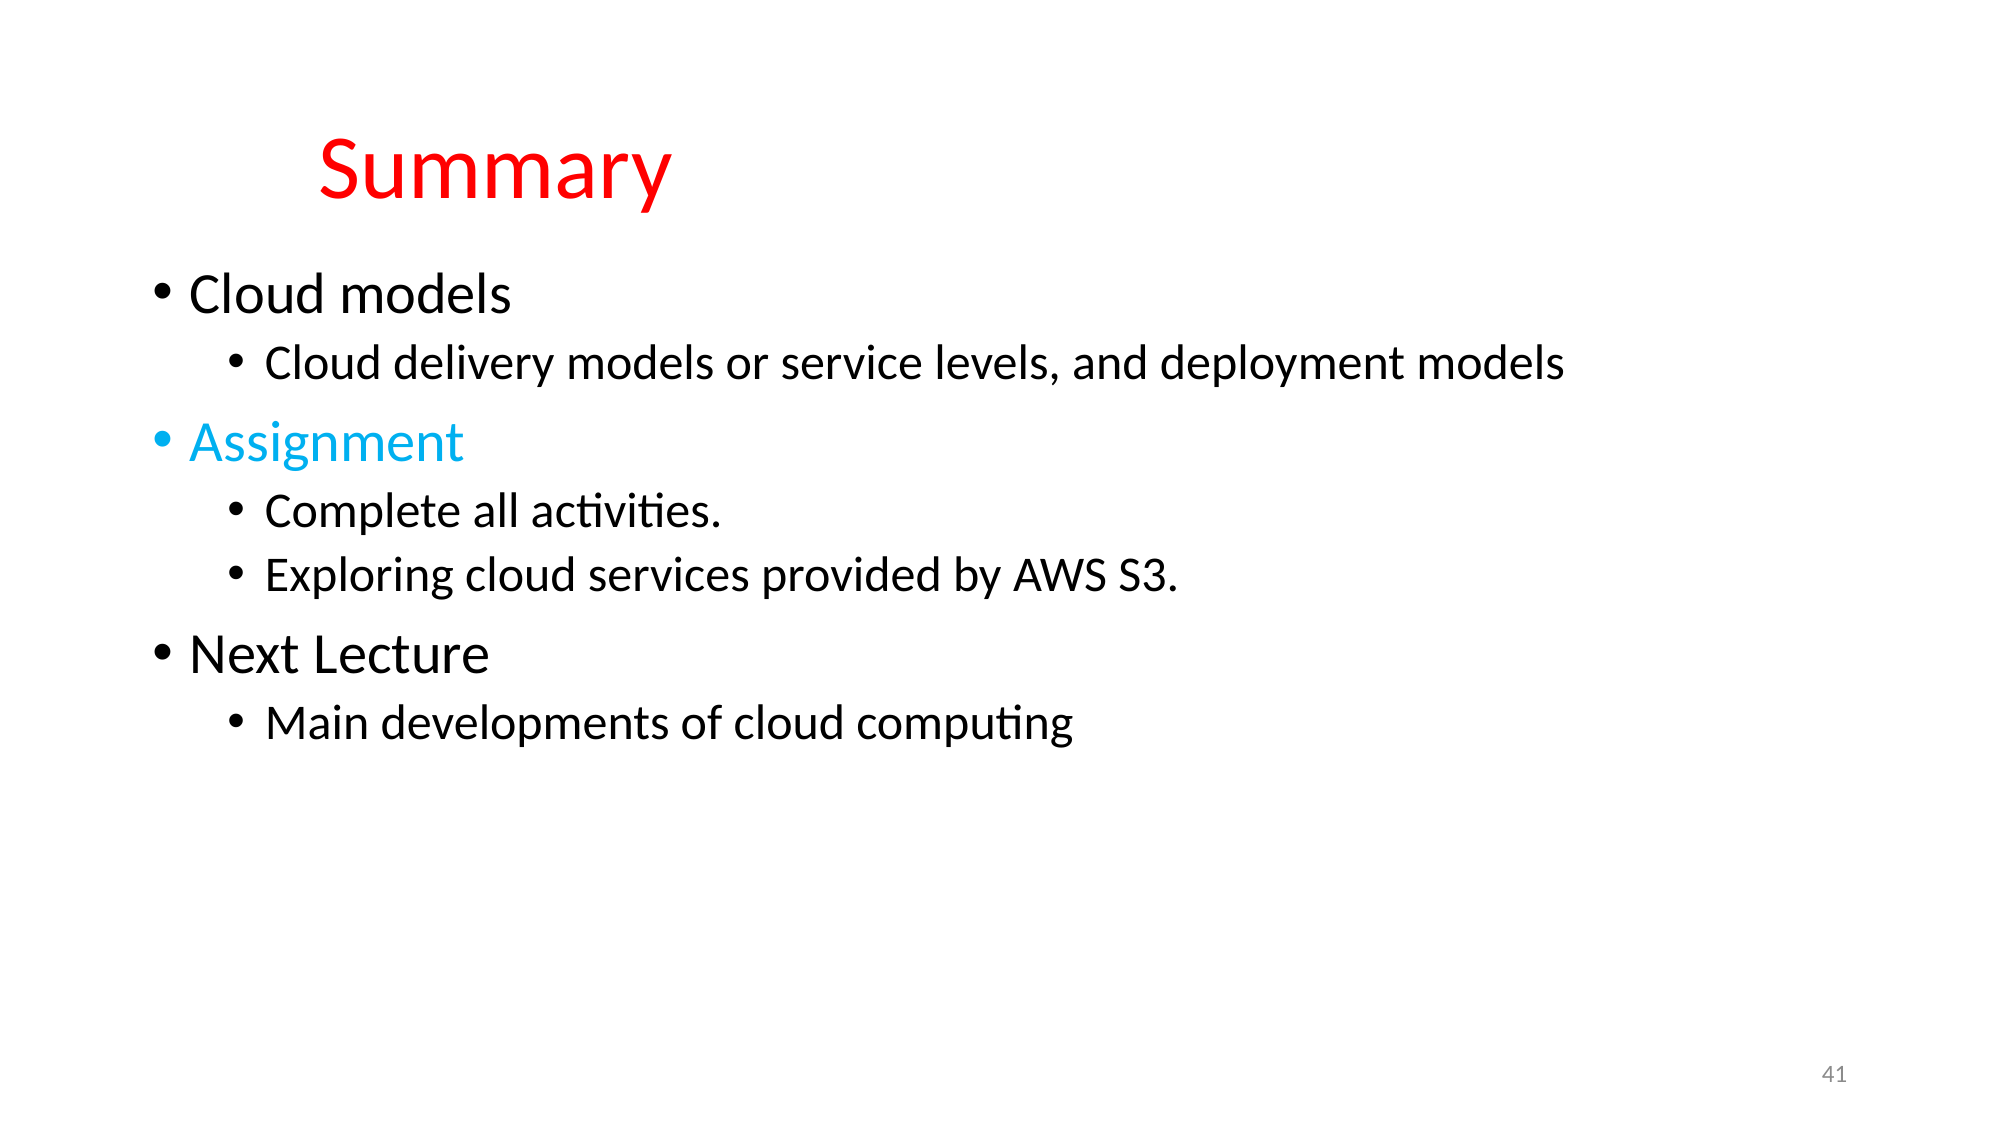

# Summary
Cloud models
Cloud delivery models or service levels, and deployment models
Assignment
Complete all activities.
Exploring cloud services provided by AWS S3.
Next Lecture
Main developments of cloud computing

41